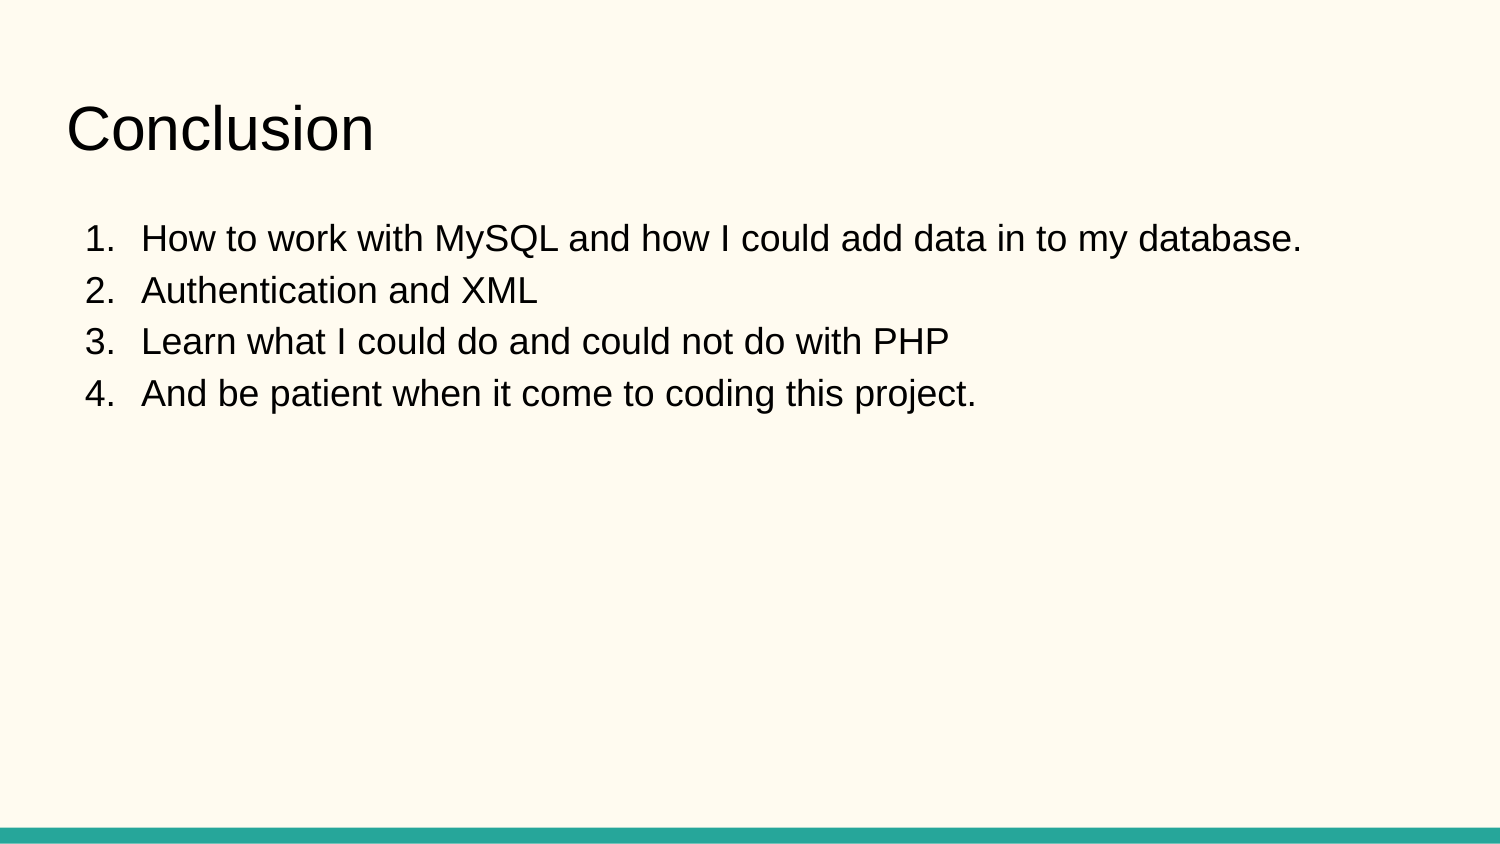

# Conclusion
How to work with MySQL and how I could add data in to my database.
Authentication and XML
Learn what I could do and could not do with PHP
And be patient when it come to coding this project.